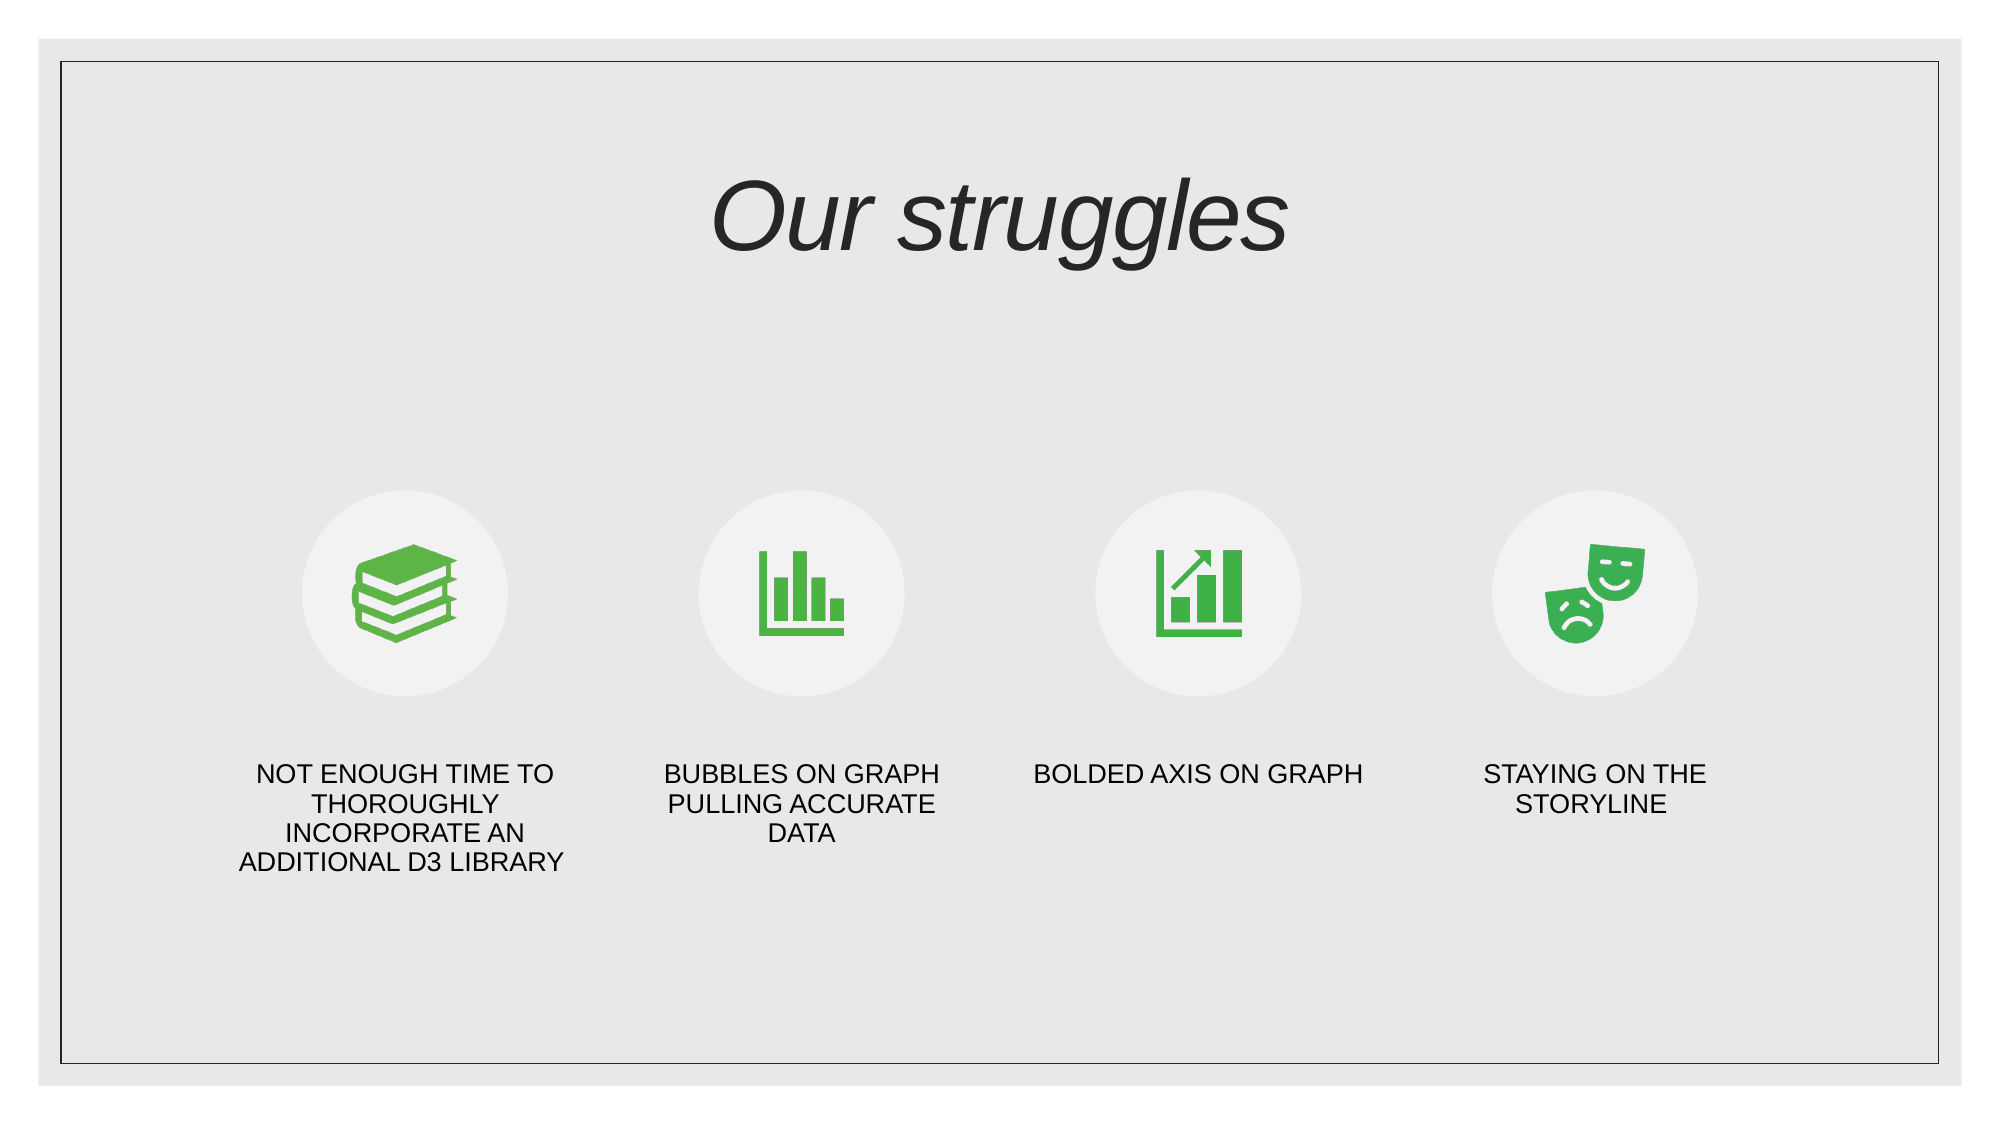

# Our struggles
Not enough time to thoroughly incorporate an additional d3 library
Bubbles on graph pulling accurate data
Bolded axis on graph
Staying on the storyline